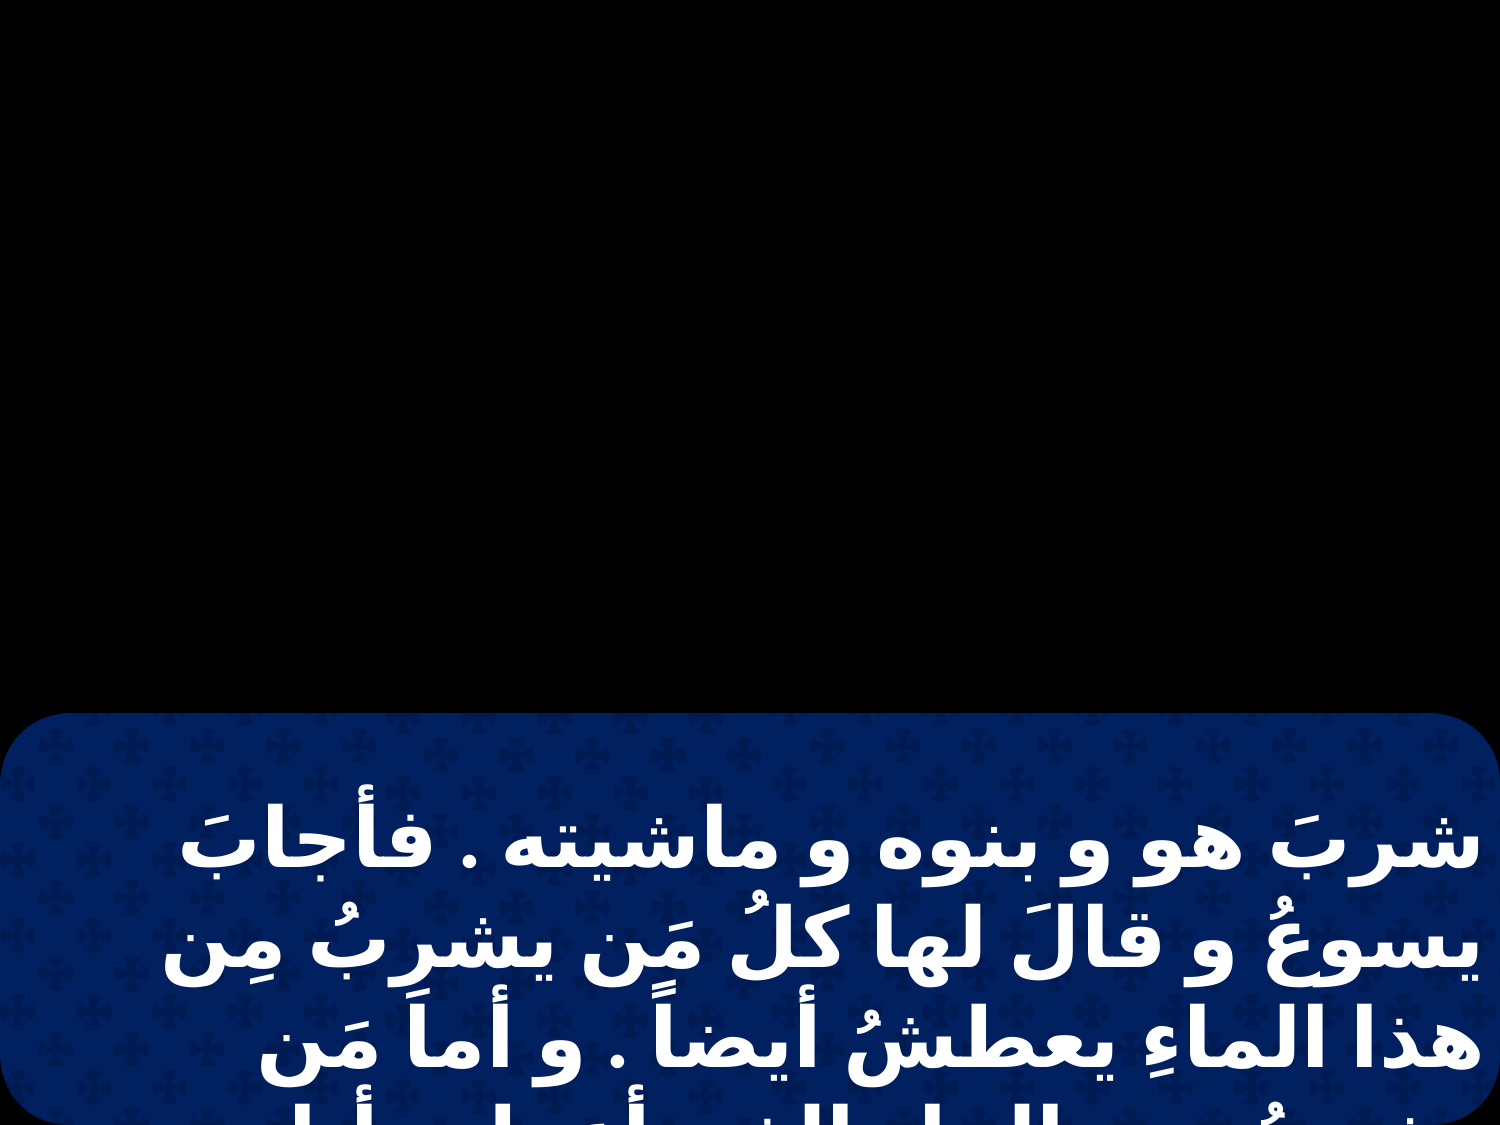

شربَ هو و بنوه و ماشيته . فأجابَ يسوعُ و قالَ لها كلُ مَن يشربُ مِن هذا الماءِ يعطشُ أيضاً . و أماَ مَن يشربُ مِن الماءِ الذي أعطيه أنا